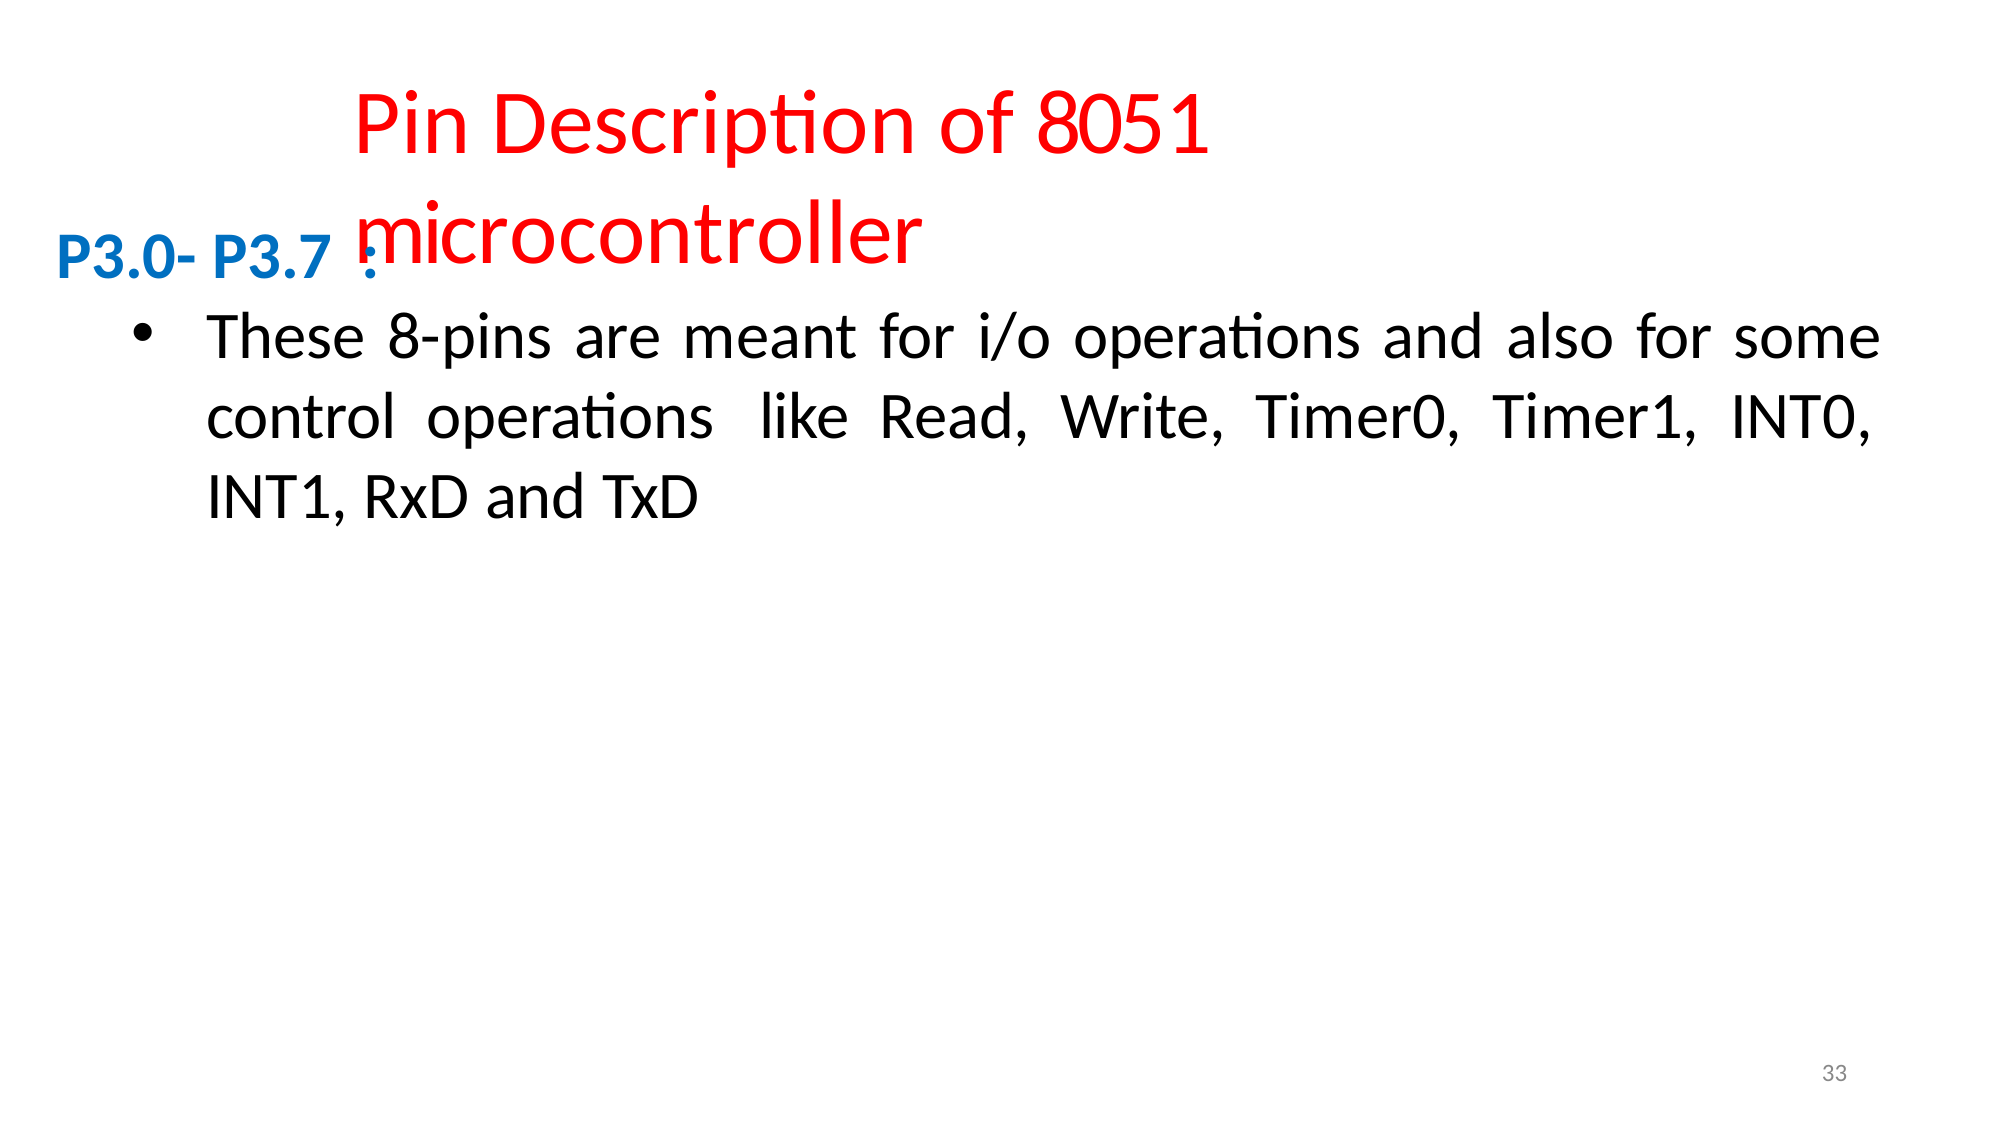

# Pin Description of 8051 microcontroller
P3.0- P3.7 :
These 8-pins are meant for i/o operations and also for some  control operations like Read, Write, Timer0, Timer1, INT0,  INT1, RxD and TxD
33